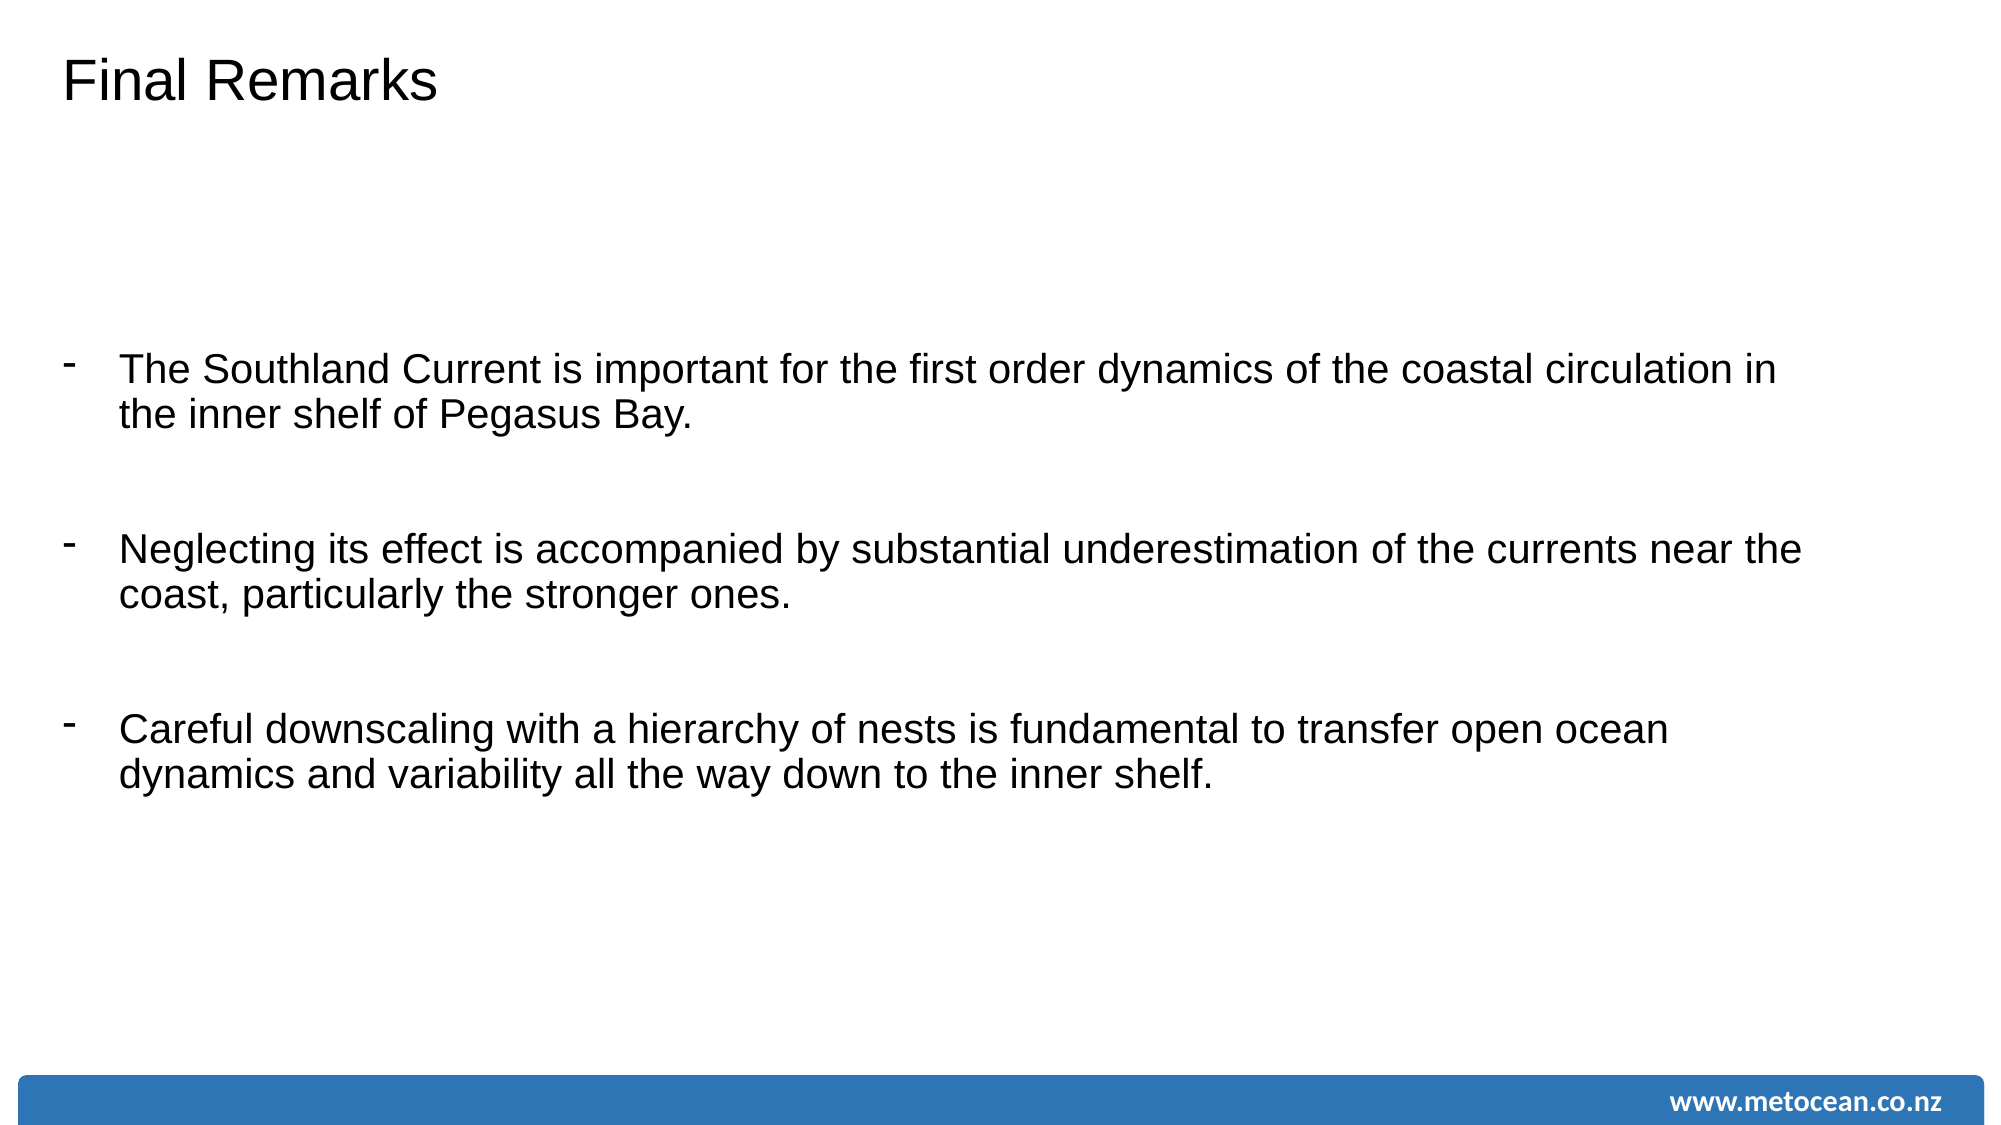

Final Remarks

The Southland Current is important for the first order dynamics of the coastal circulation in the inner shelf of Pegasus Bay.

Neglecting its effect is accompanied by substantial underestimation of the currents near the coast, particularly the stronger ones.

Careful downscaling with a hierarchy of nests is fundamental to transfer open ocean dynamics and variability all the way down to the inner shelf.

www.metocean.co.nz